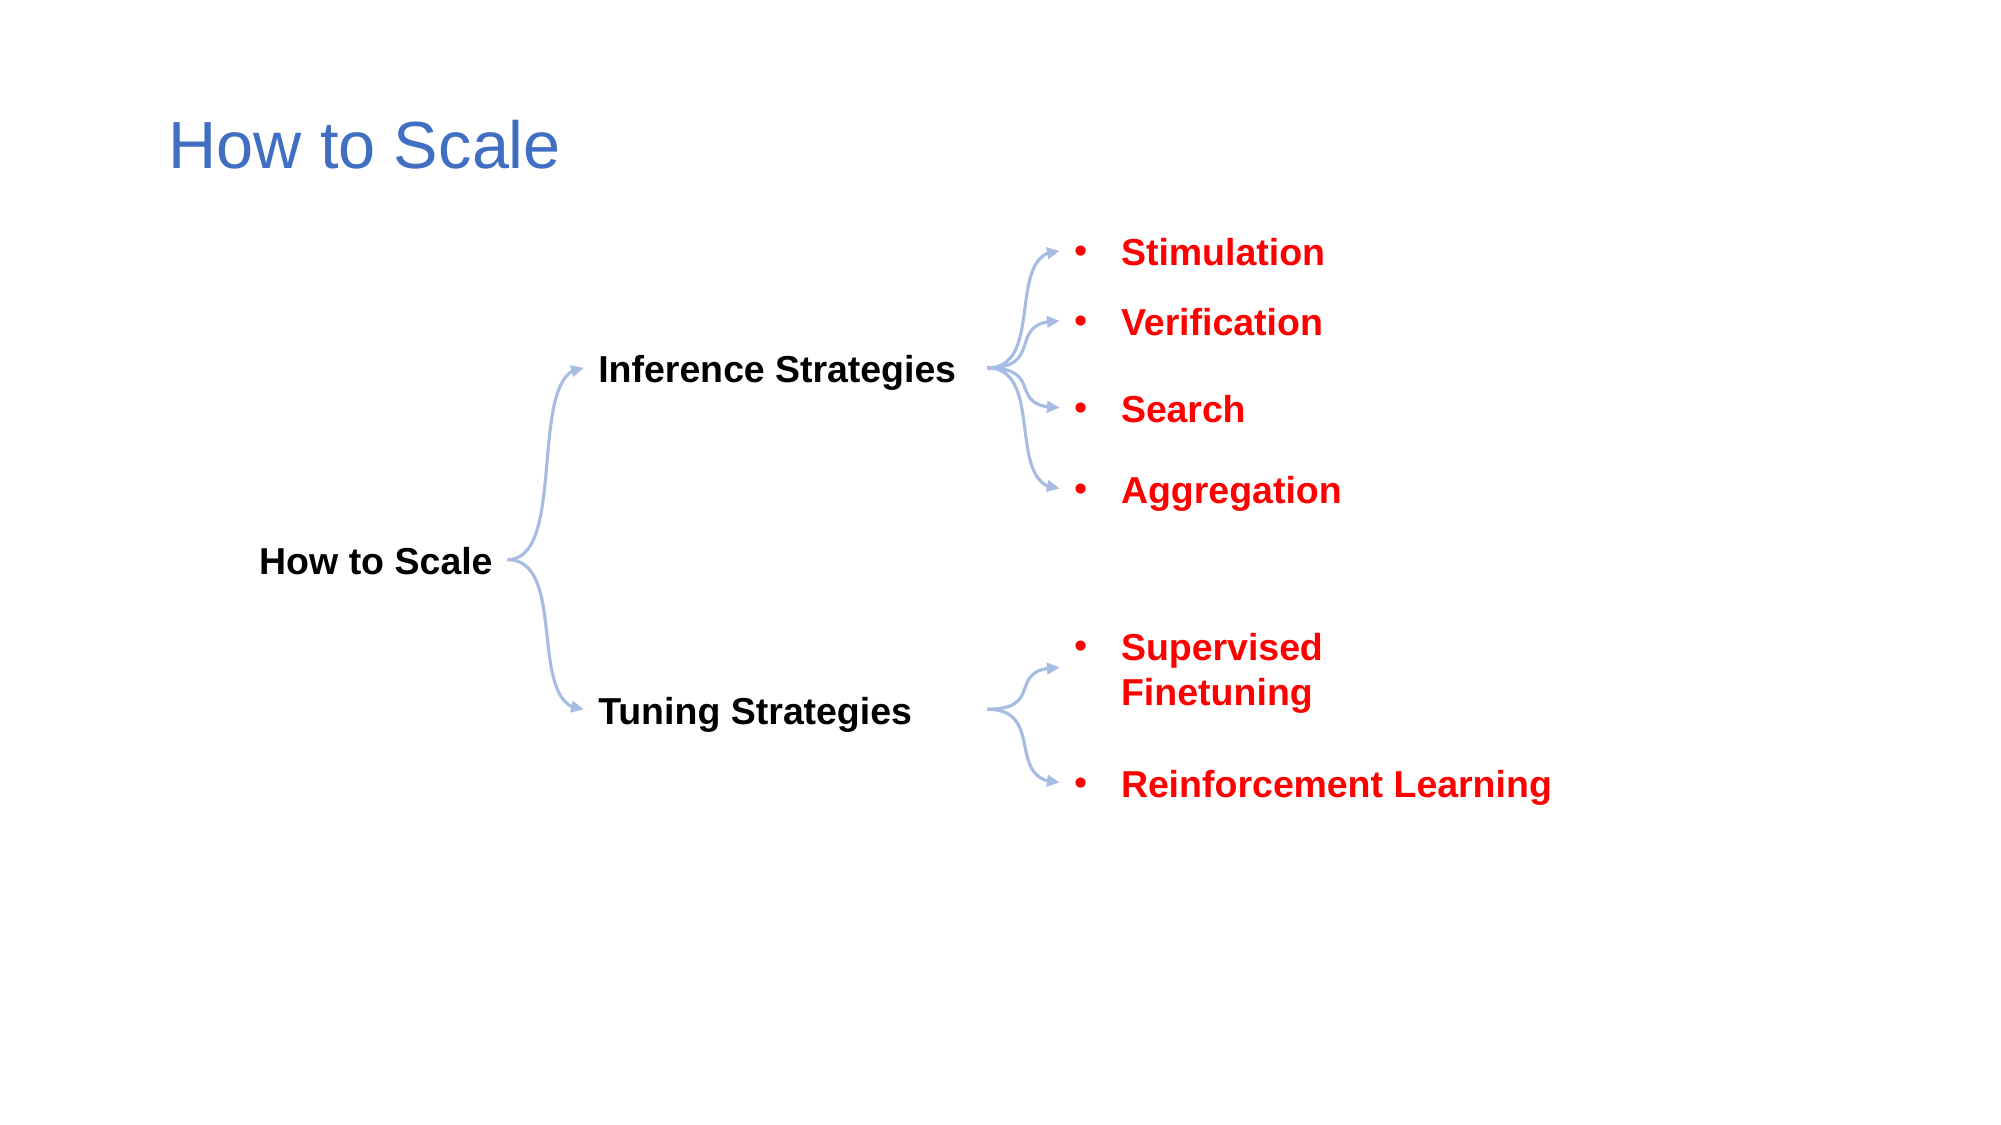

How to Scale
Stimulation
Verification
Inference Strategies
Search
Aggregation
How to Scale
Supervised Finetuning
Tuning Strategies
Reinforcement Learning